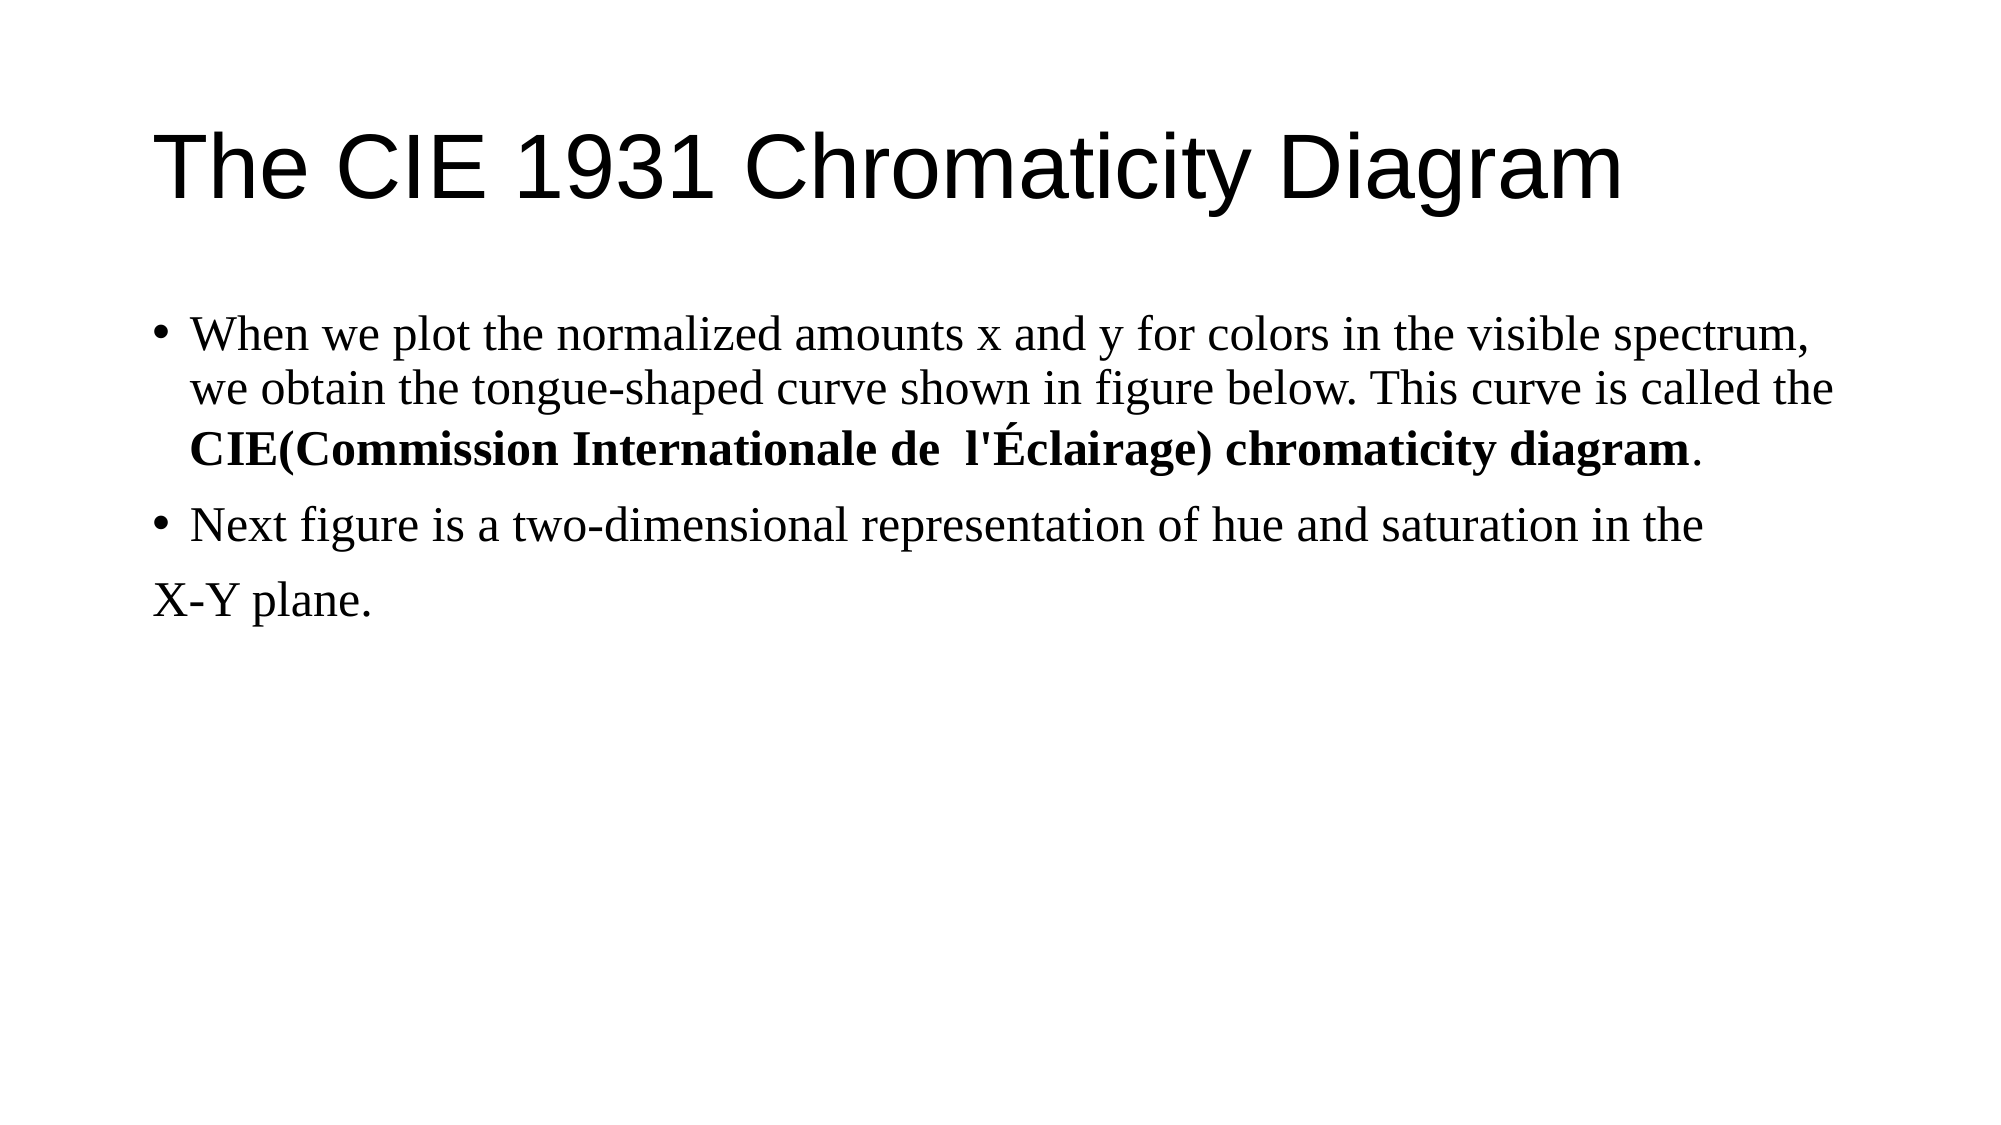

# The CIE 1931 Chromaticity Diagram
When we plot the normalized amounts x and y for colors in the visible spectrum,
we obtain the tongue-shaped curve shown in figure below. This curve is called the
CIE(Commission Internationale de  l'Éclairage) chromaticity diagram.
Next figure is a two-dimensional representation of hue and saturation in the
X-Y plane.